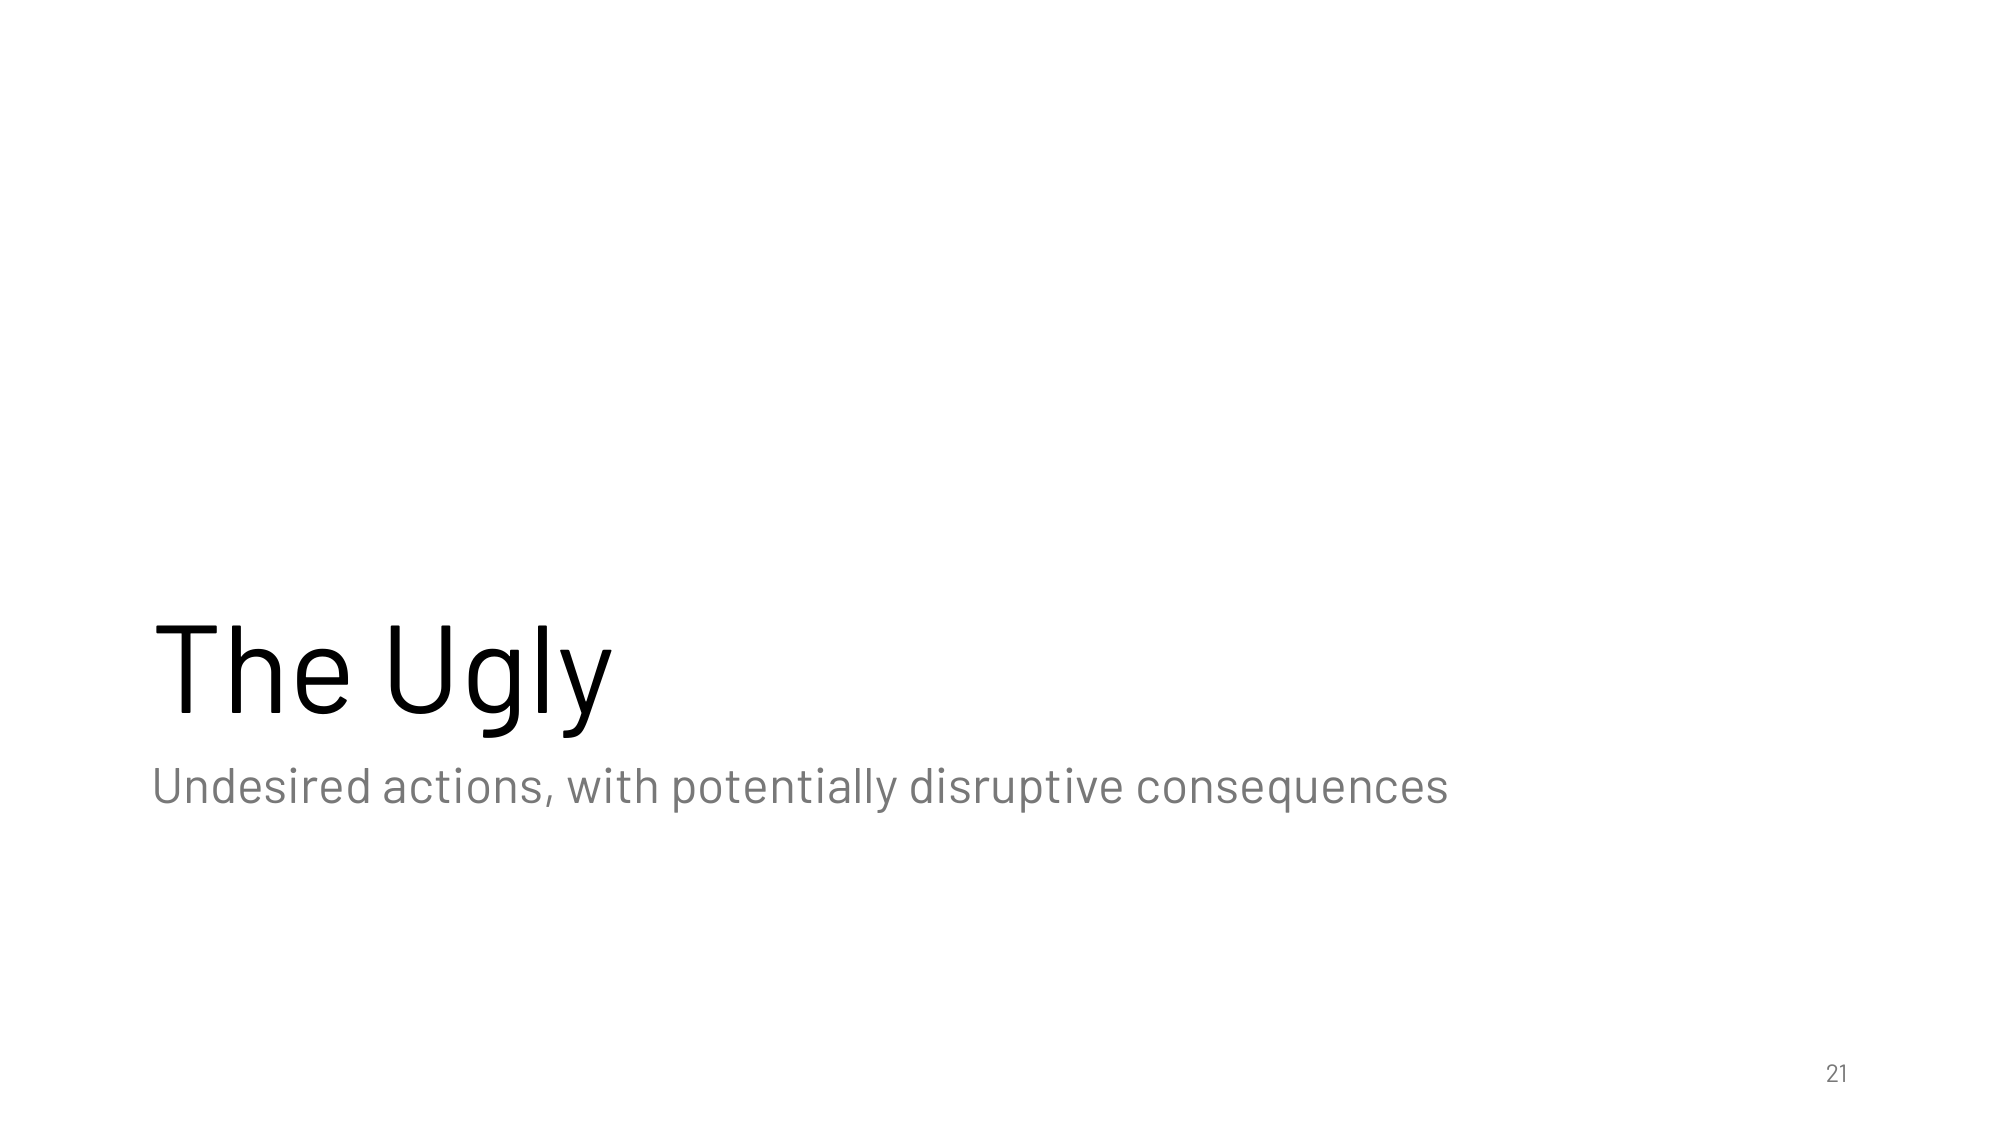

# The Ugly
Undesired actions, with potentially disruptive consequences
21